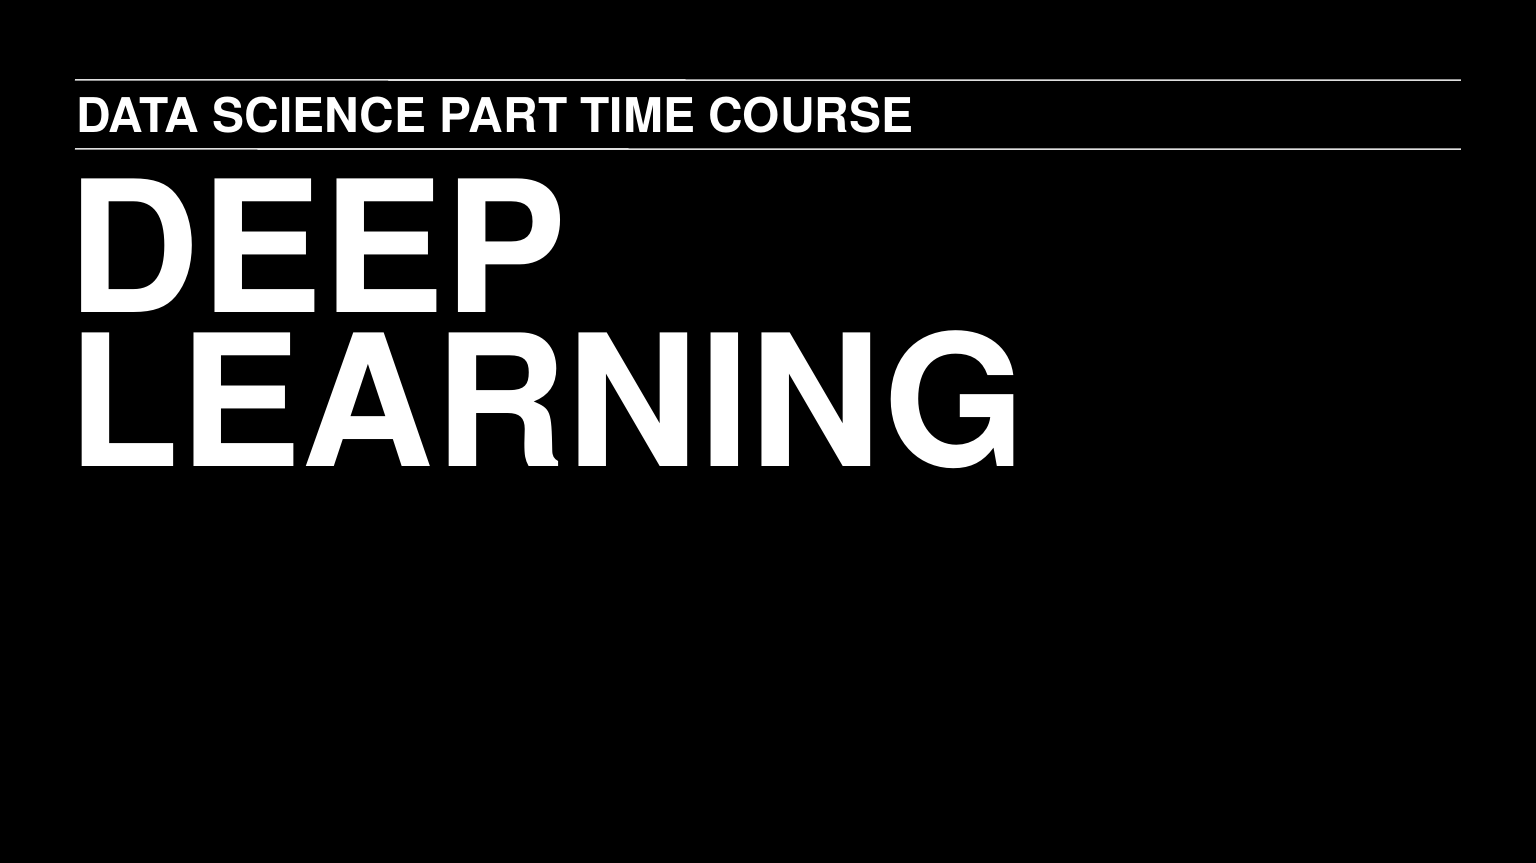

DATA SCIENCE PART TIME COURSE

DEEP LEARNING